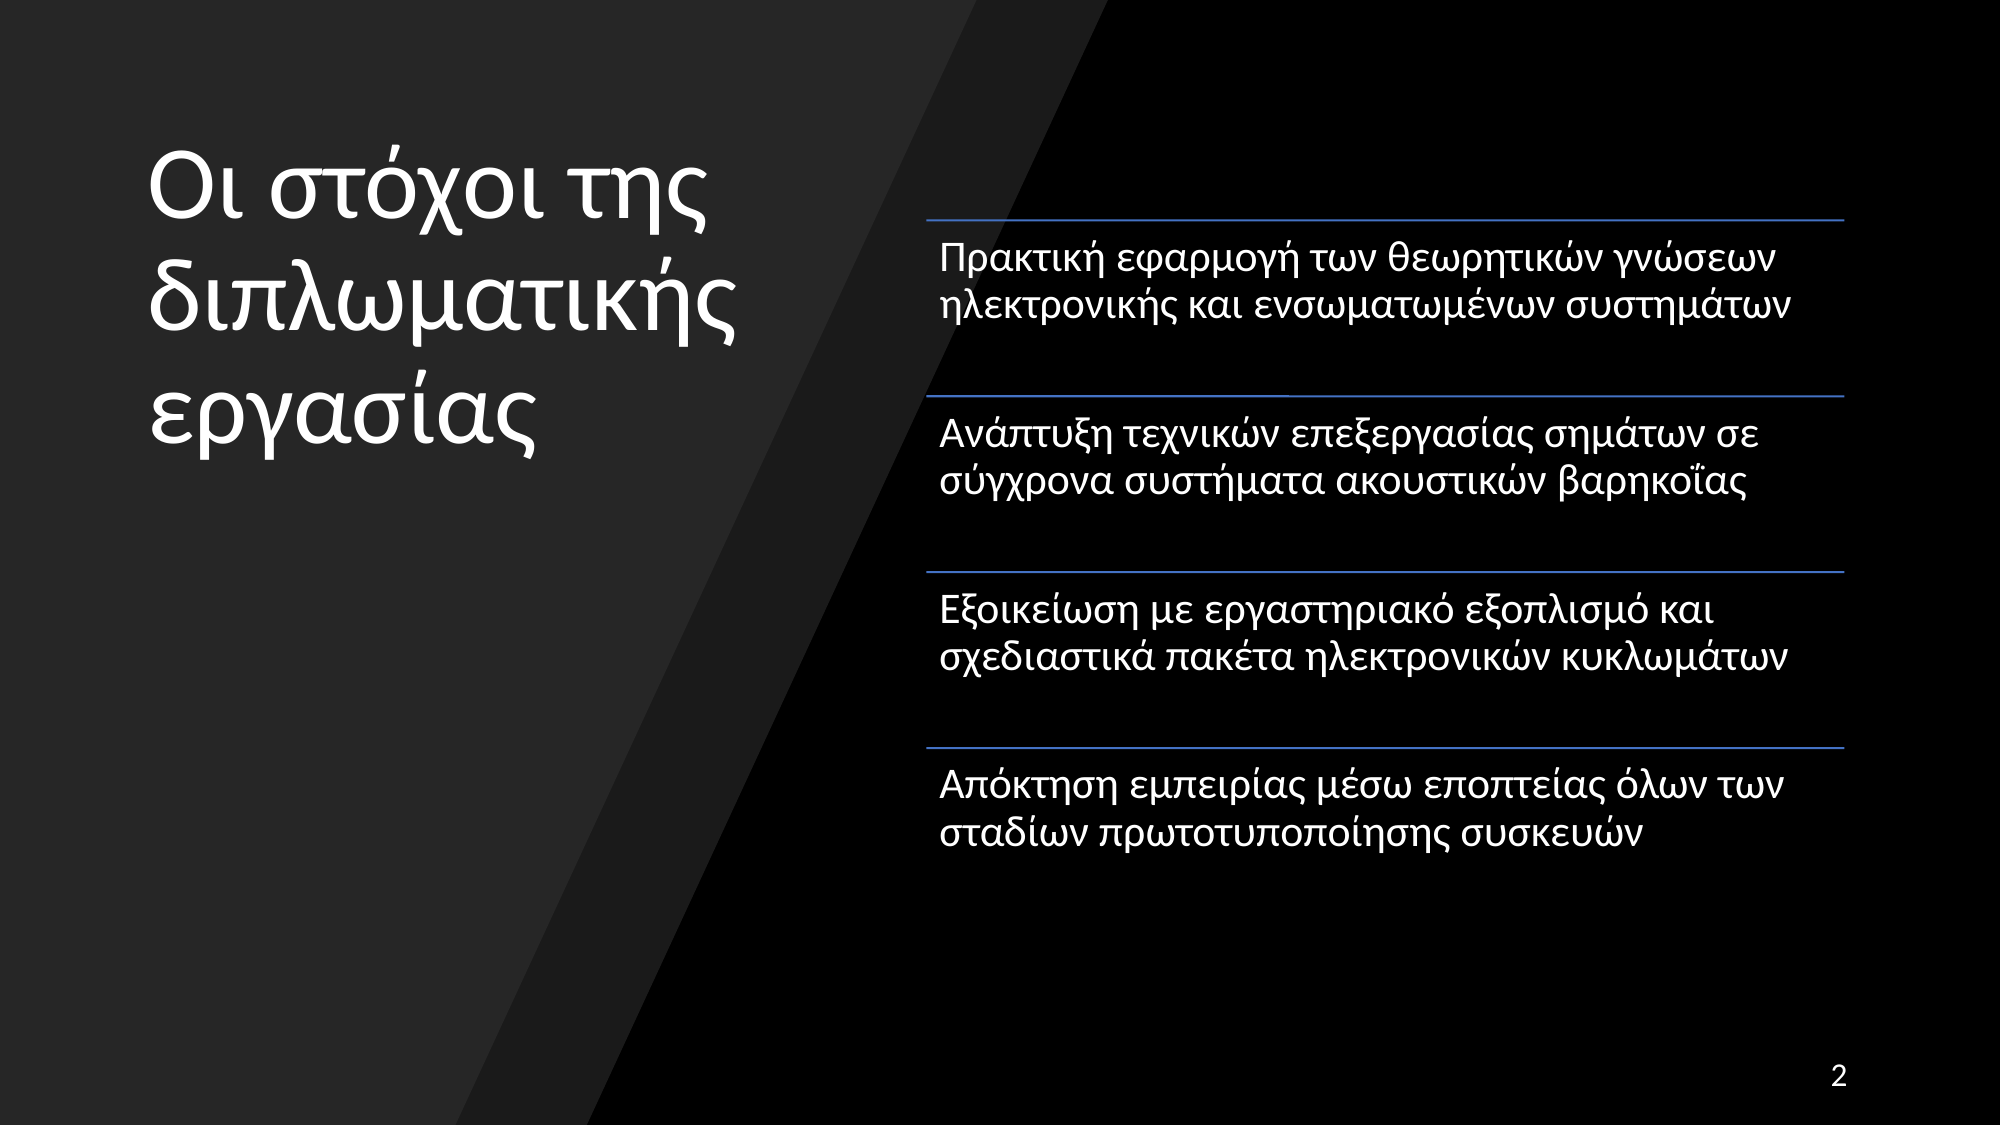

# Οι στόχοι της διπλωματικής εργασίας
Πρακτική εφαρμογή των θεωρητικών γνώσεων ηλεκτρονικής και ενσωματωμένων συστημάτων
Ανάπτυξη τεχνικών επεξεργασίας σημάτων σε σύγχρονα συστήματα ακουστικών βαρηκοΐας
Εξοικείωση με εργαστηριακό εξοπλισμό και σχεδιαστικά πακέτα ηλεκτρονικών κυκλωμάτων
Απόκτηση εμπειρίας μέσω εποπτείας όλων των σταδίων πρωτοτυποποίησης συσκευών
2